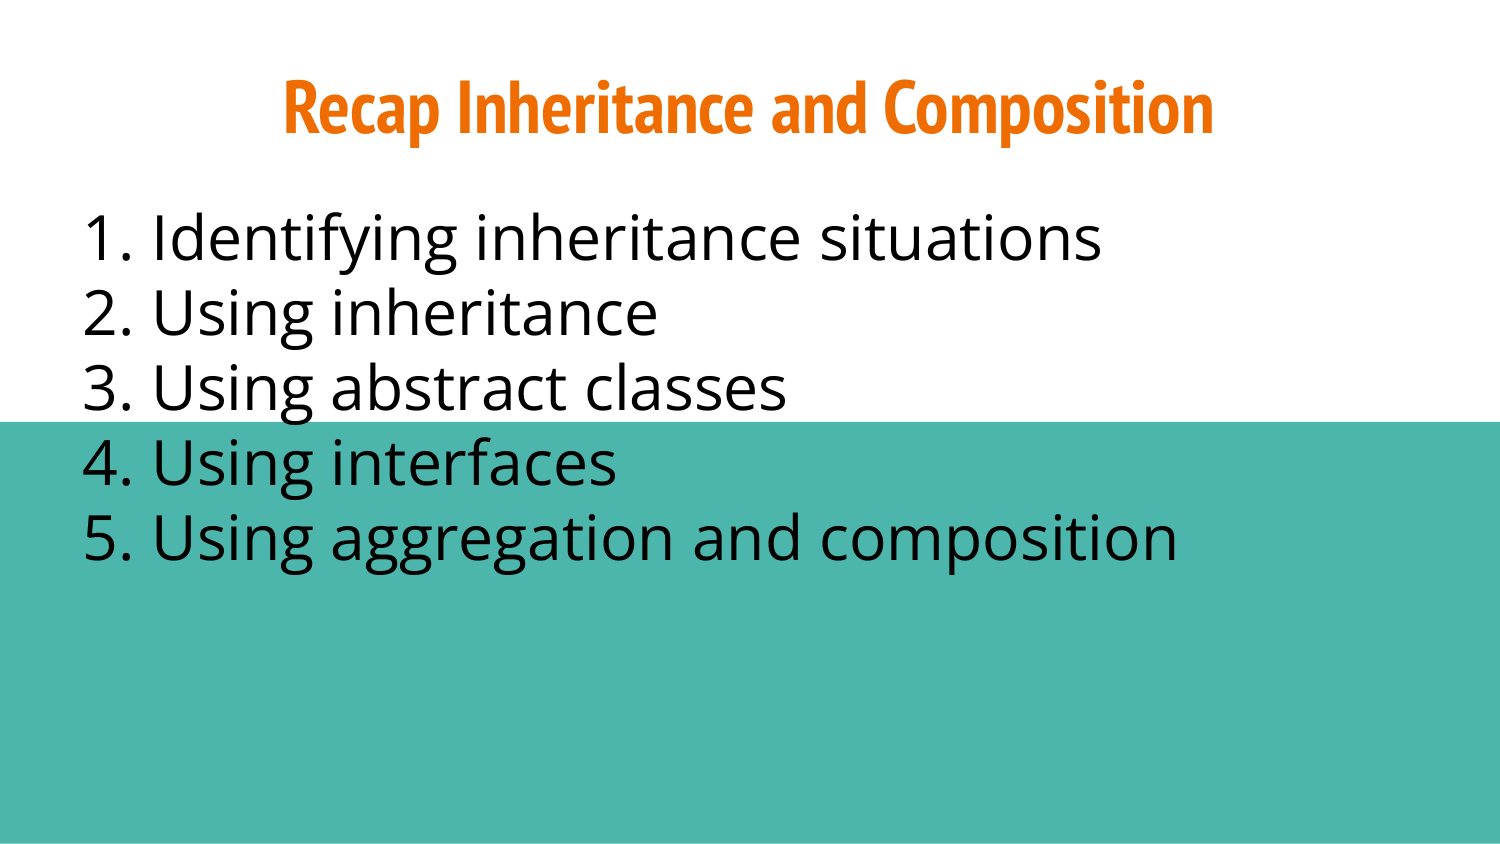

# Recap Inheritance and Composition
Identifying inheritance situations
Using inheritance
Using abstract classes
Using interfaces
Using aggregation and composition